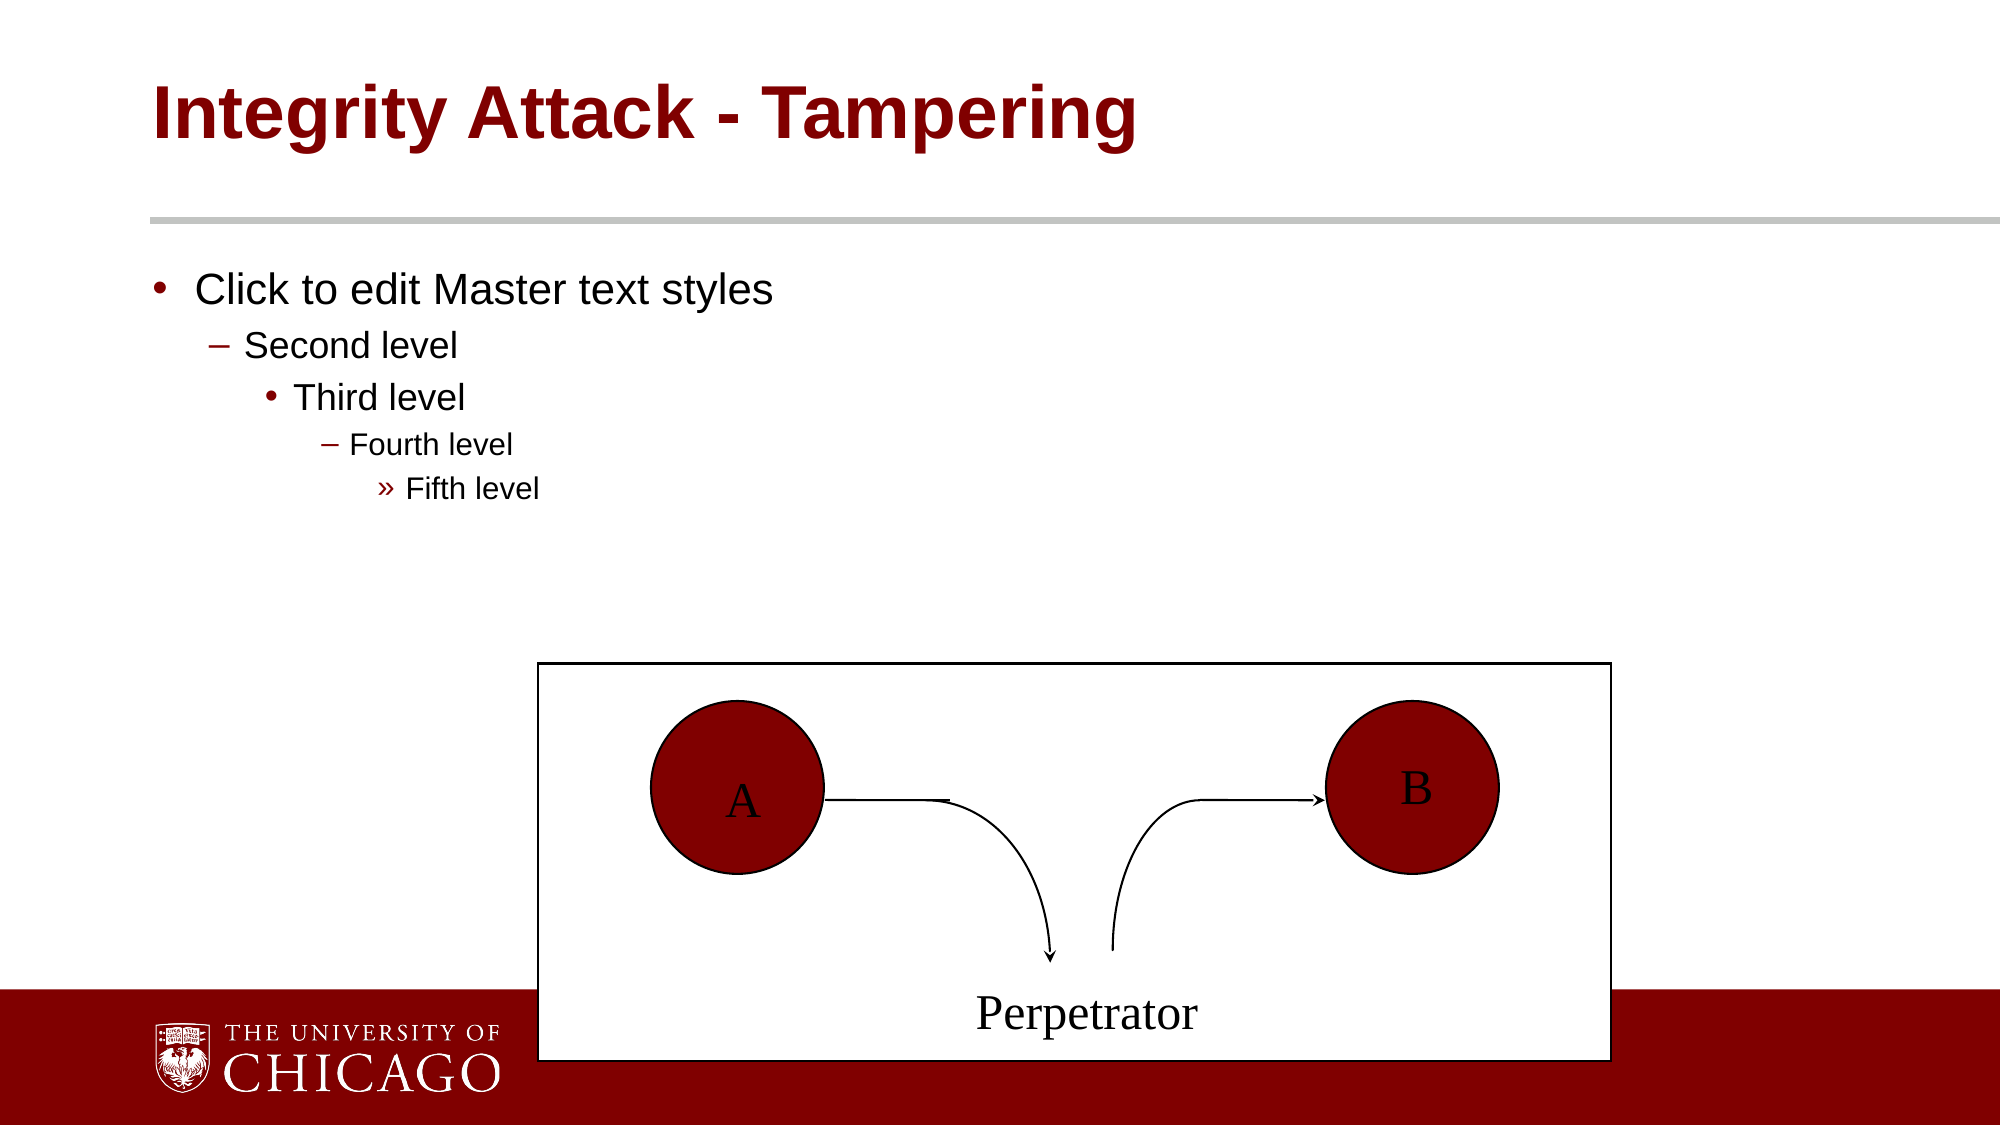

# Integrity Attack - Tampering
Click to edit Master text styles
Second level
Third level
Fourth level
Fifth level

B
A

Perpetrator